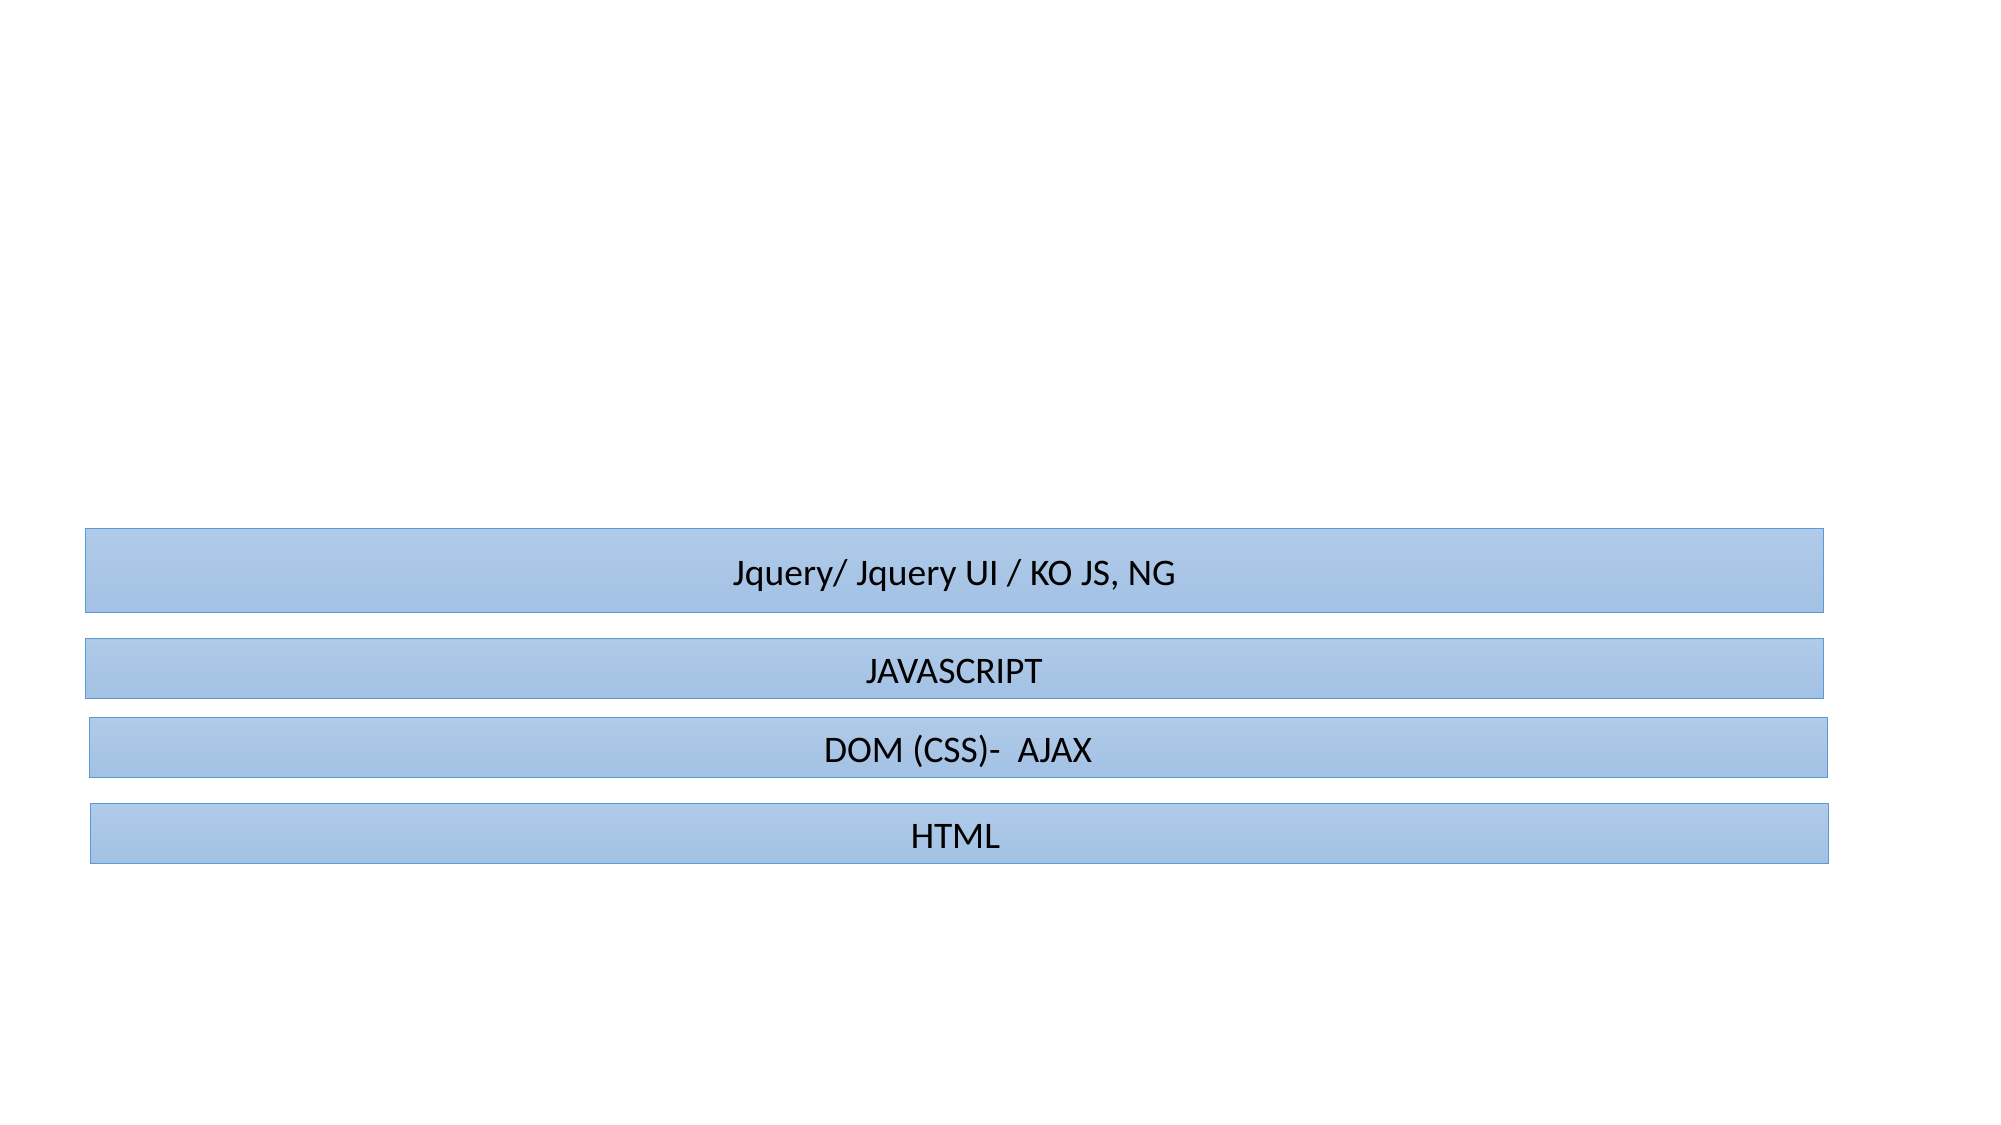

#
Jquery/ Jquery UI / KO JS, NG
JAVASCRIPT
DOM (CSS)-  AJAX
HTML